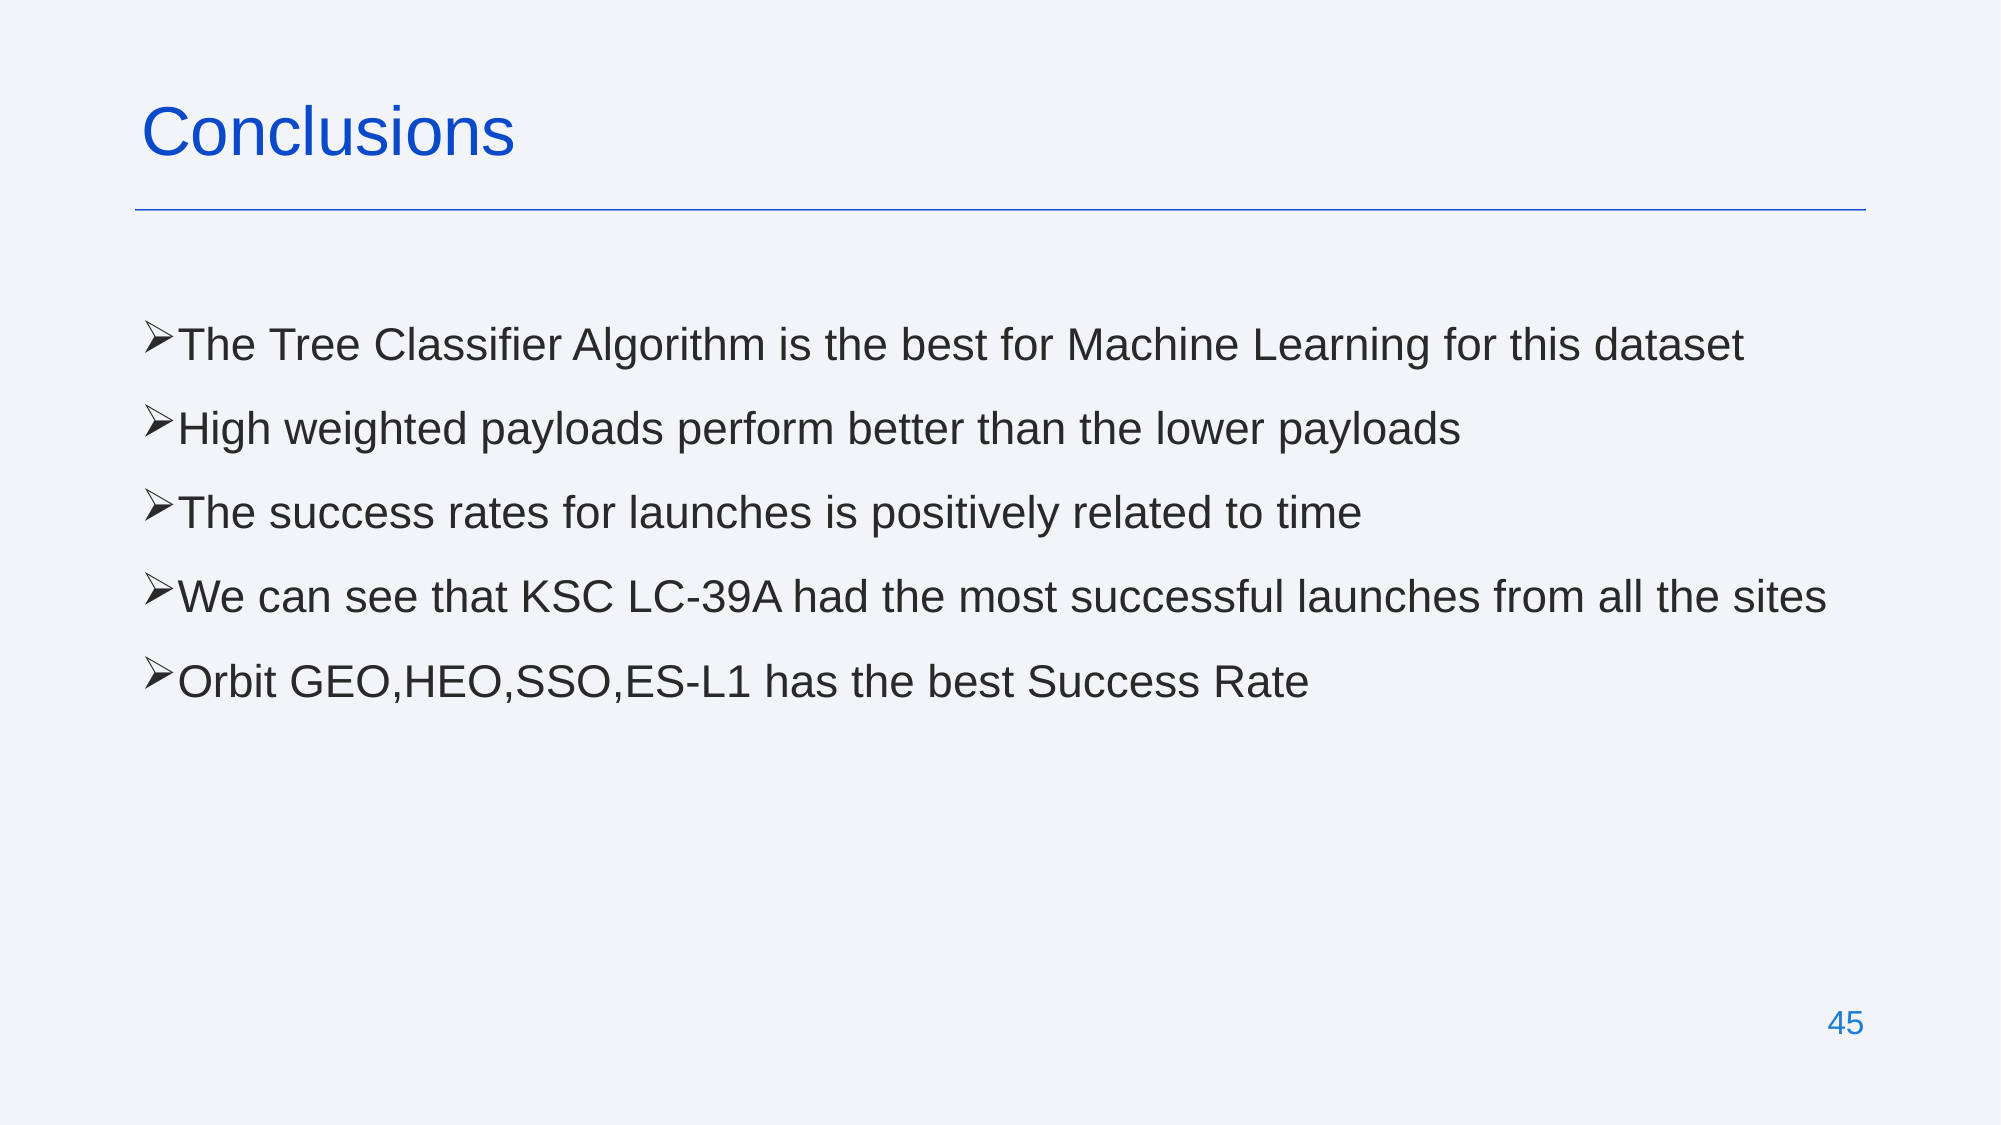

Conclusions
The Tree Classifier Algorithm is the best for Machine Learning for this dataset
High weighted payloads perform better than the lower payloads
The success rates for launches is positively related to time
We can see that KSC LC-39A had the most successful launches from all the sites
Orbit GEO,HEO,SSO,ES-L1 has the best Success Rate

45